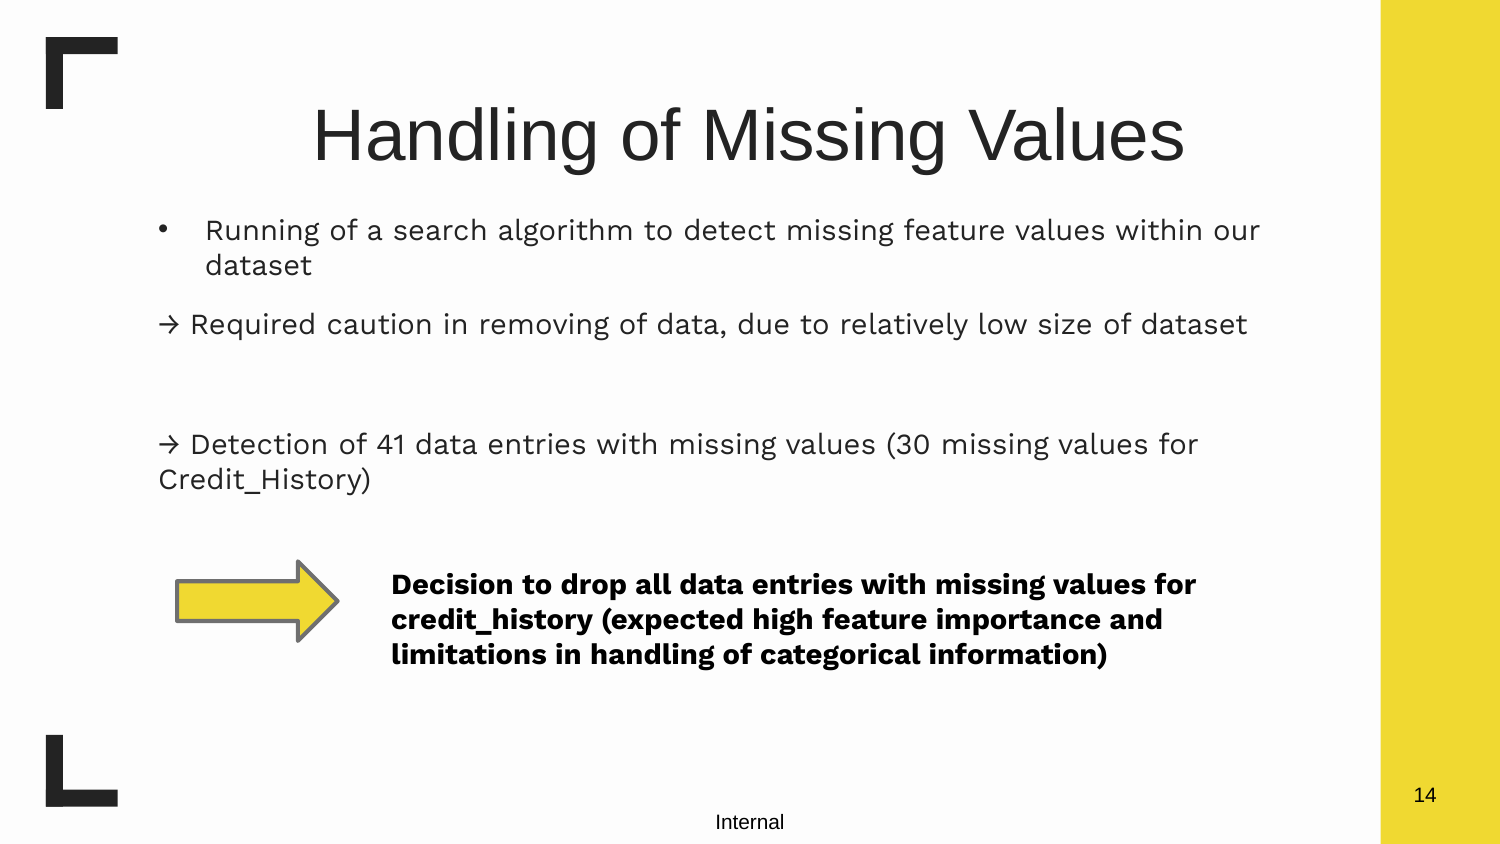

# Handling of Missing Values
Running of a search algorithm to detect missing feature values within our dataset
→ Required caution in removing of data, due to relatively low size of dataset

→ Detection of 41 data entries with missing values (30 missing values for Credit_History)

Decision to drop all data entries with missing values for
credit_history (expected high feature importance and
limitations in handling of categorical information)

14